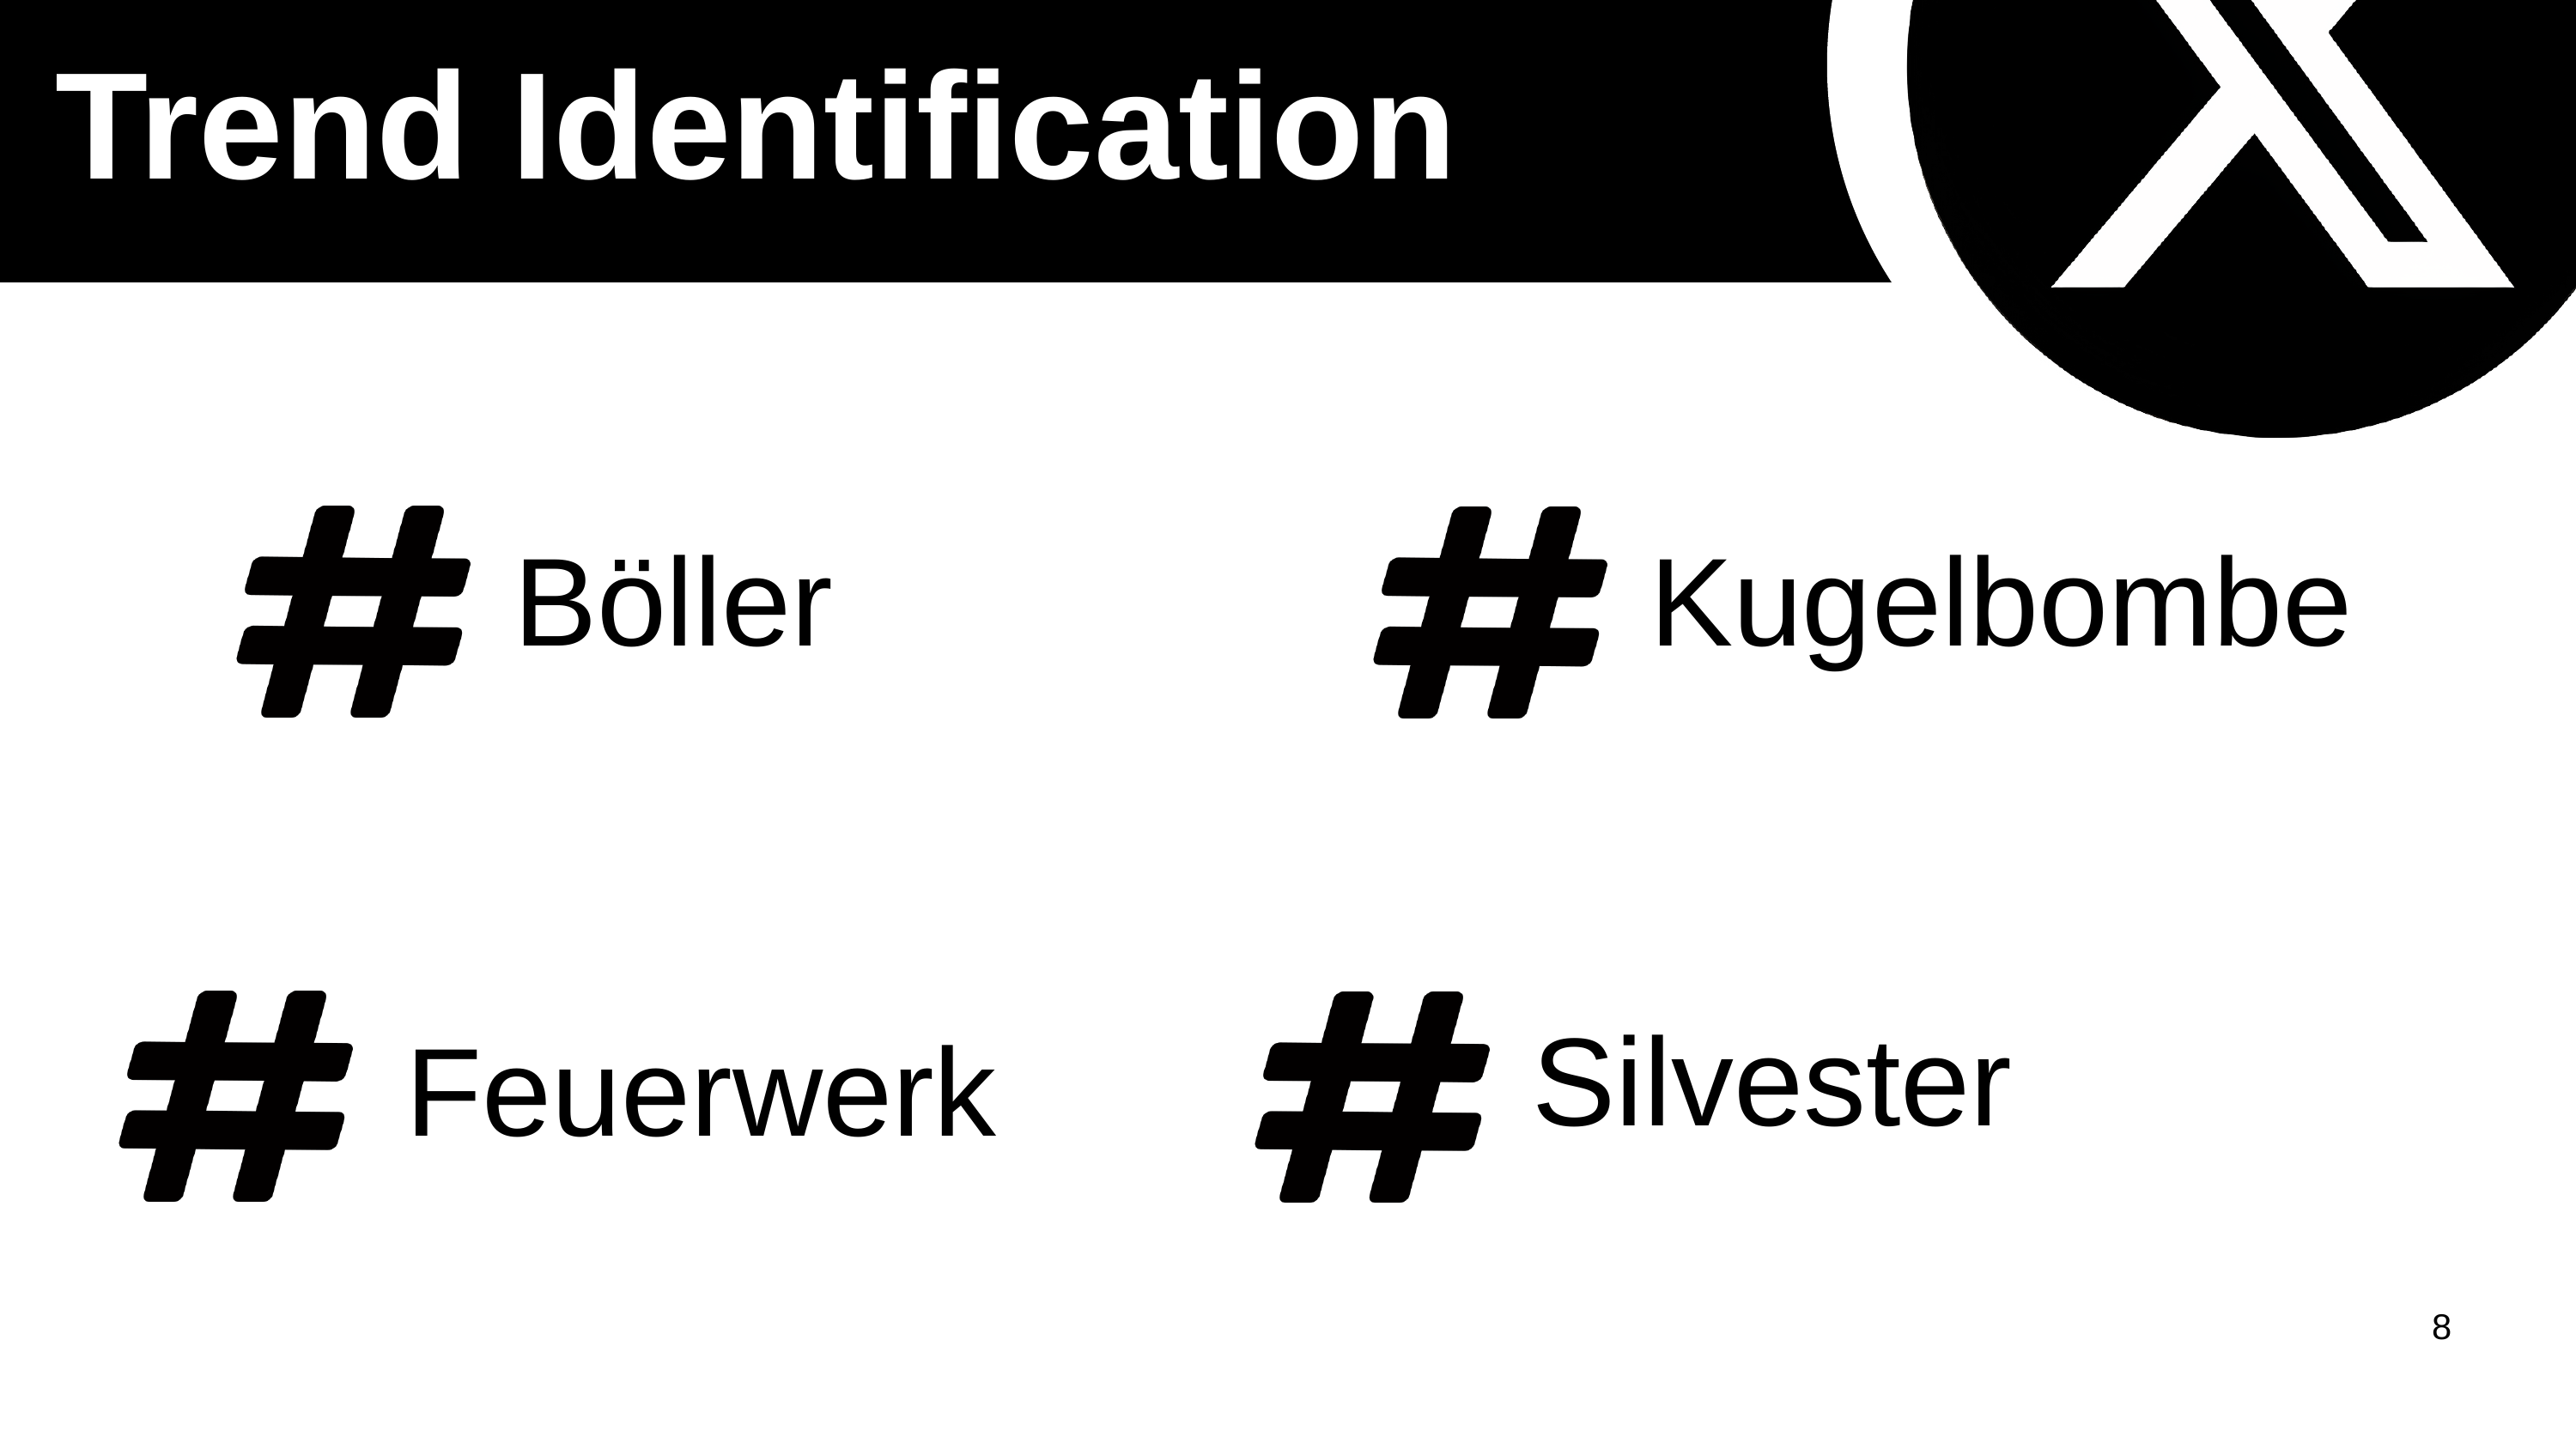

Trend Identification

 Böller

 Kugelbombe

 Silvester
 Feuerwerk
8